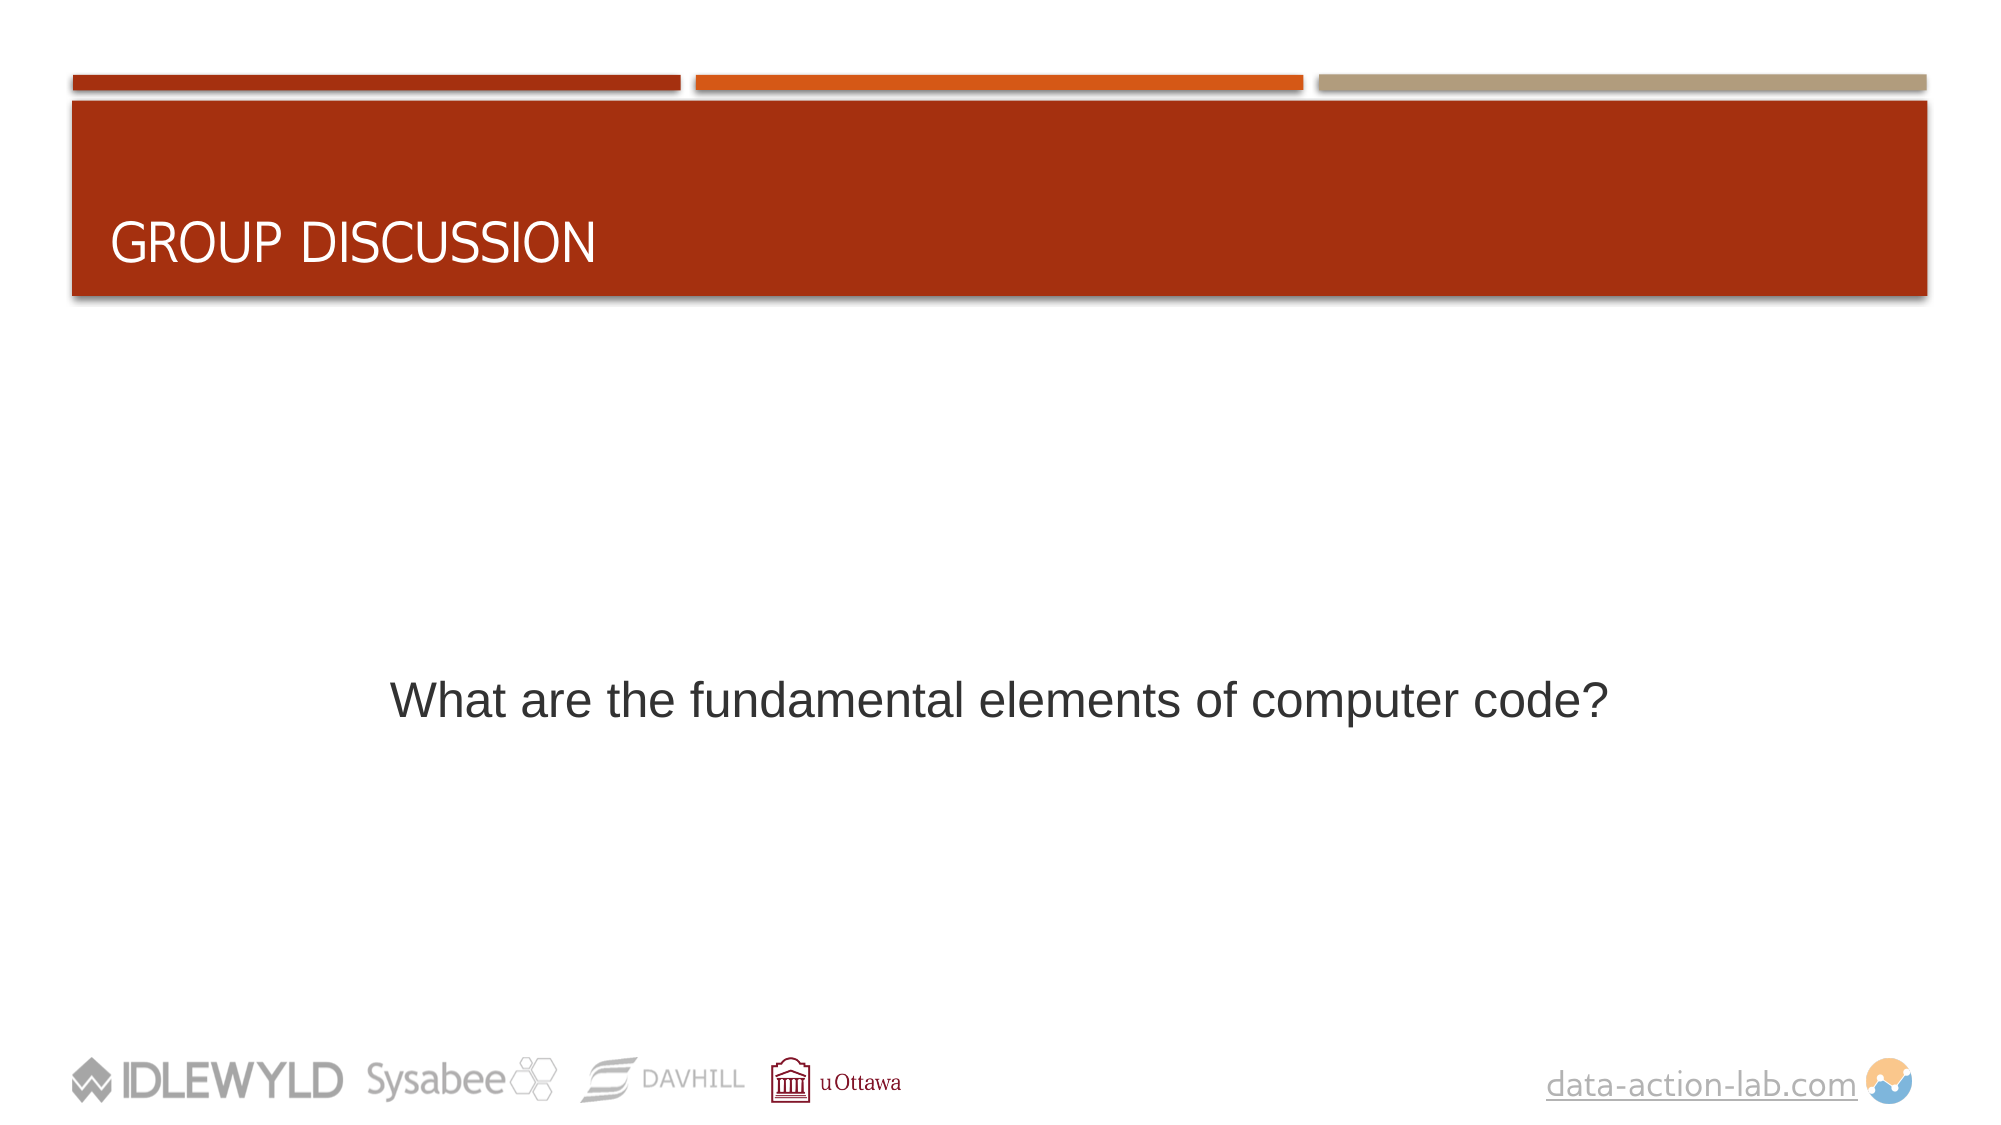

# Group Discussion
What are the fundamental elements of computer code?